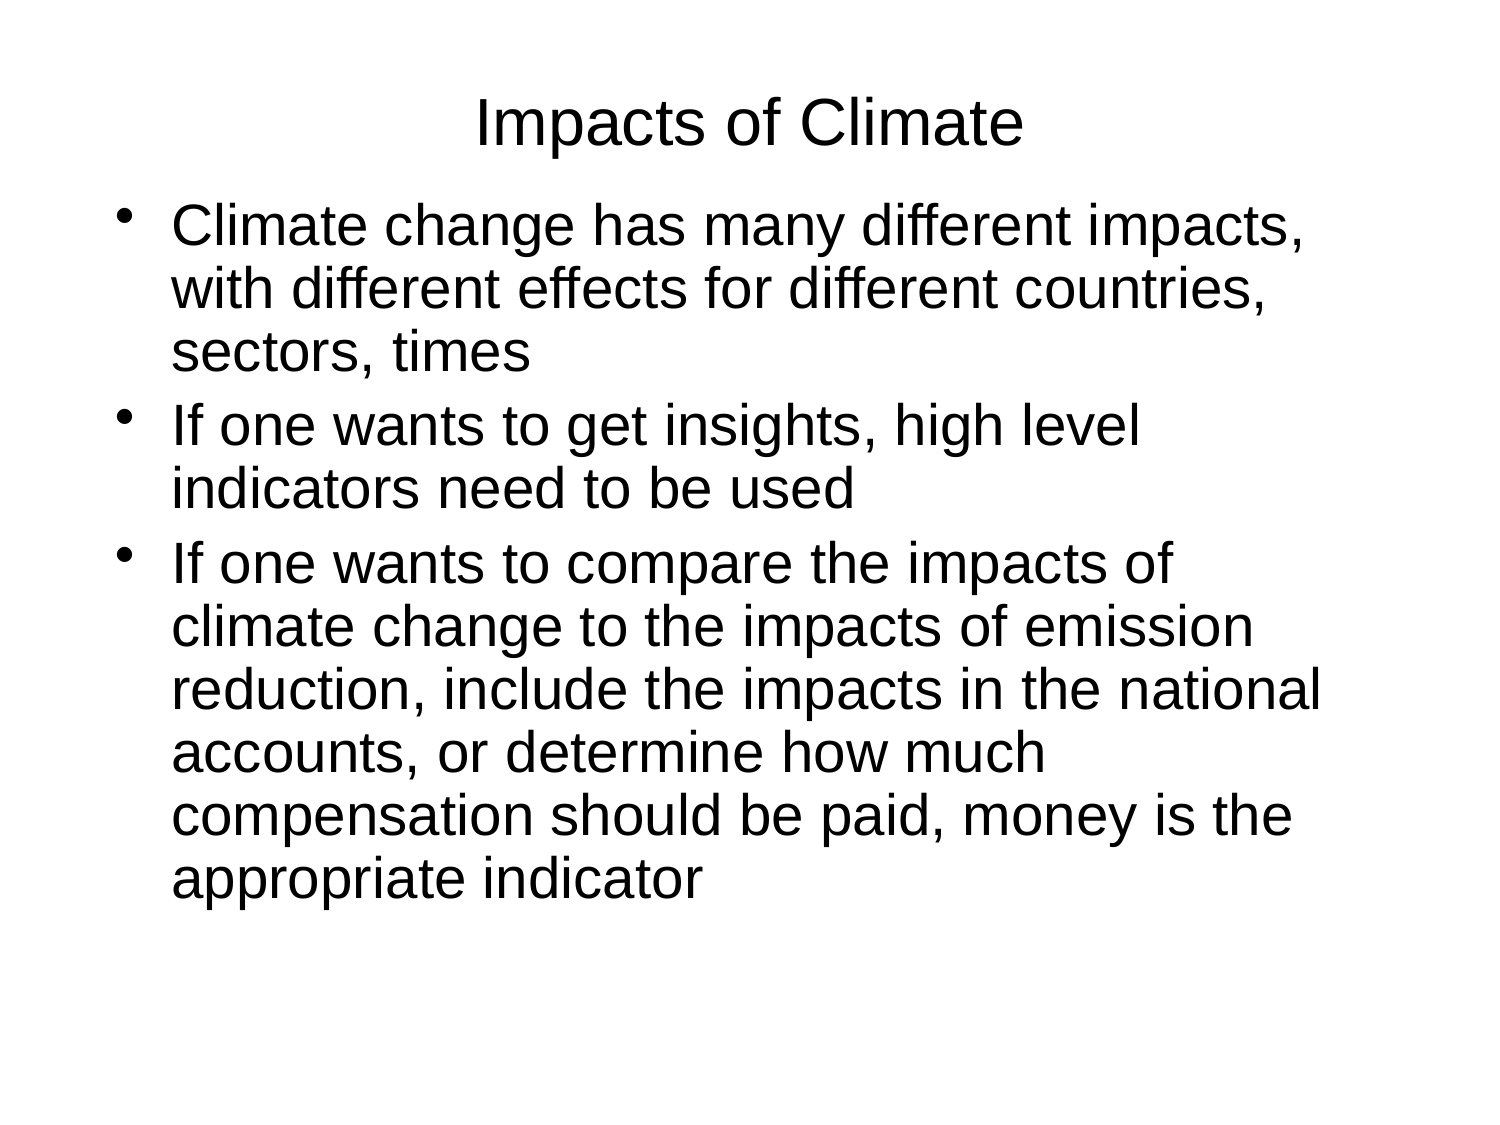

# Impacts of Climate
Climate change has many different impacts, with different effects for different countries, sectors, times
If one wants to get insights, high level indicators need to be used
If one wants to compare the impacts of climate change to the impacts of emission reduction, include the impacts in the national accounts, or determine how much compensation should be paid, money is the appropriate indicator